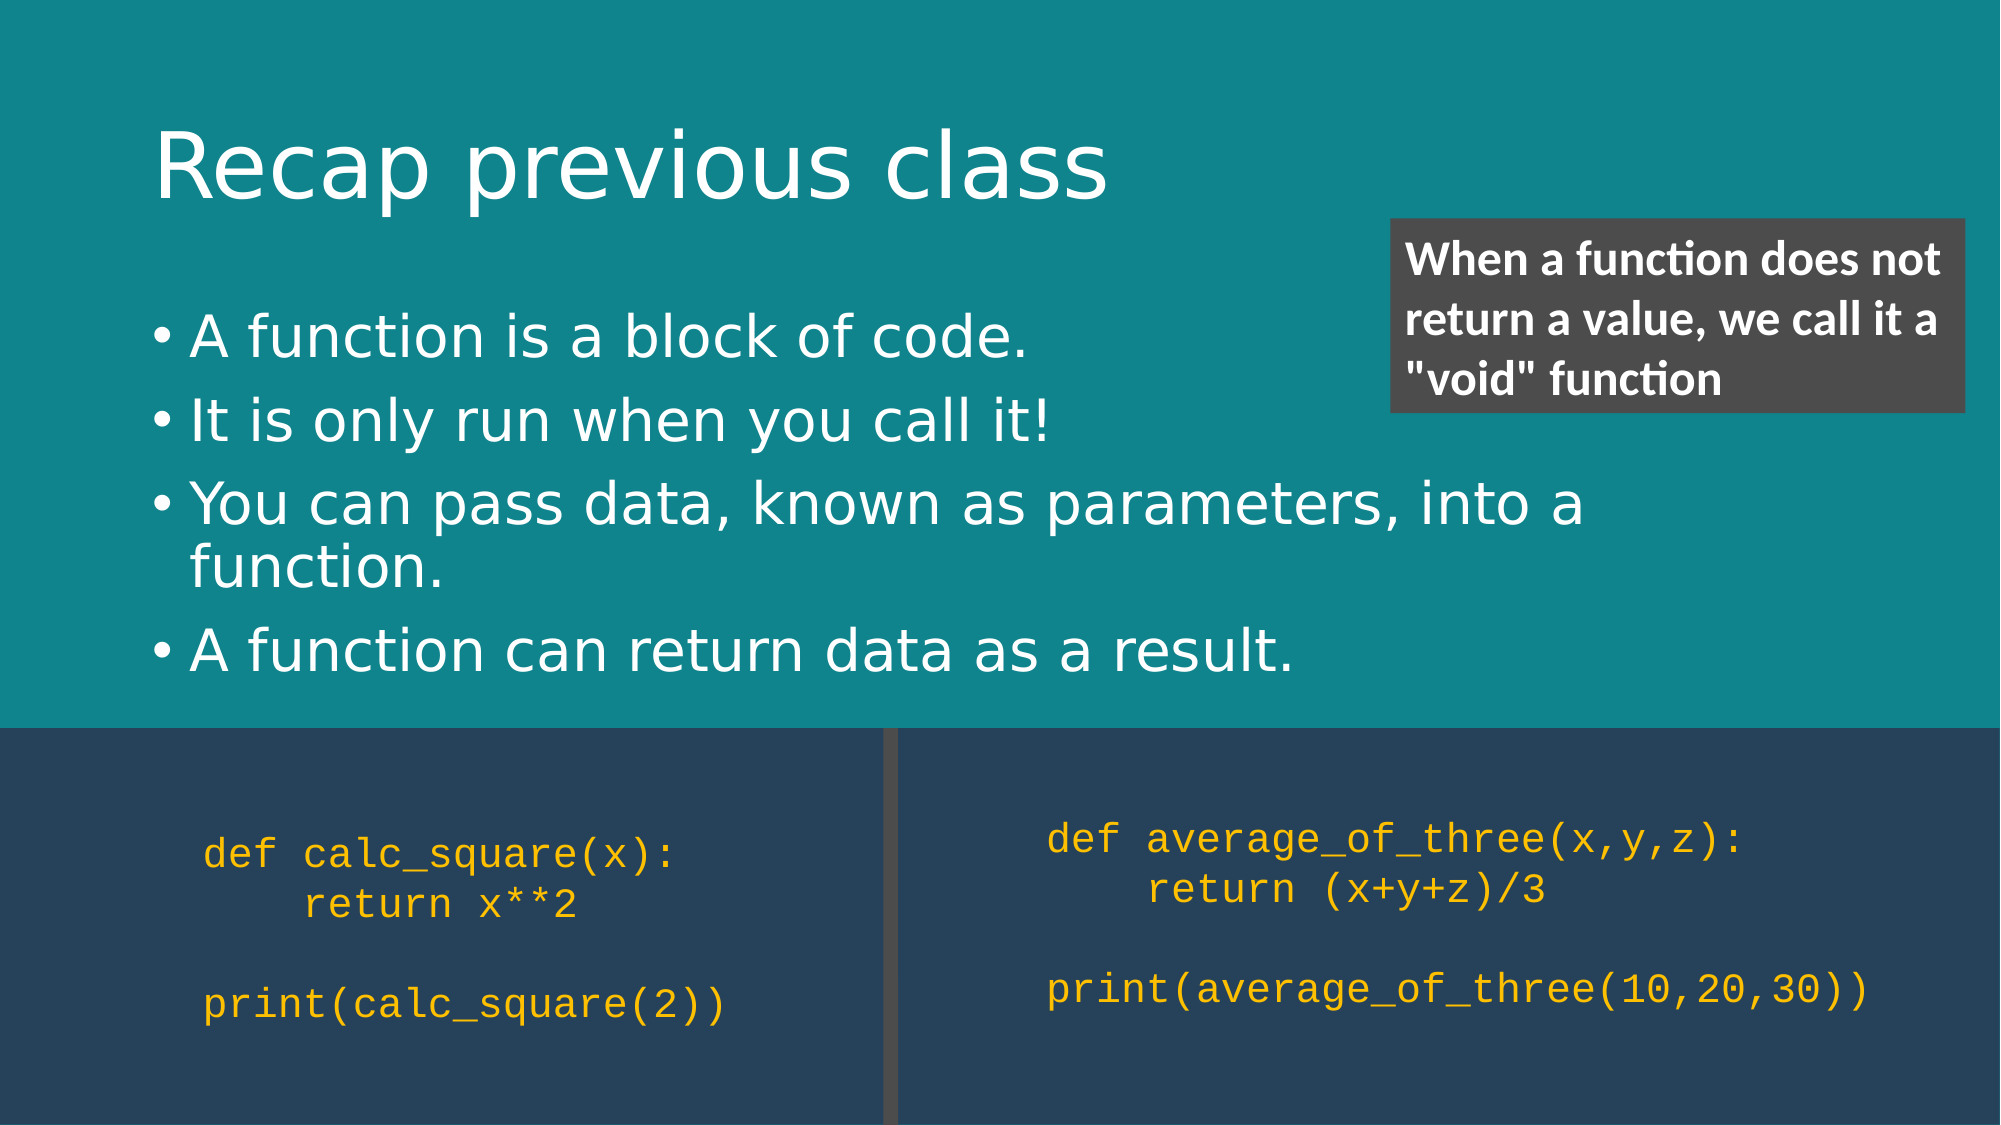

# Recap previous class
When a function does not return a value, we call it a "void" function
A function is a block of code.
It is only run when you call it!
You can pass data, known as parameters, into a function.
A function can return data as a result.

def average_of_three(x,y,z):
    return (x+y+z)/3

print(average_of_three(10,20,30))
def calc_square(x):
    return x**2

print(calc_square(2))